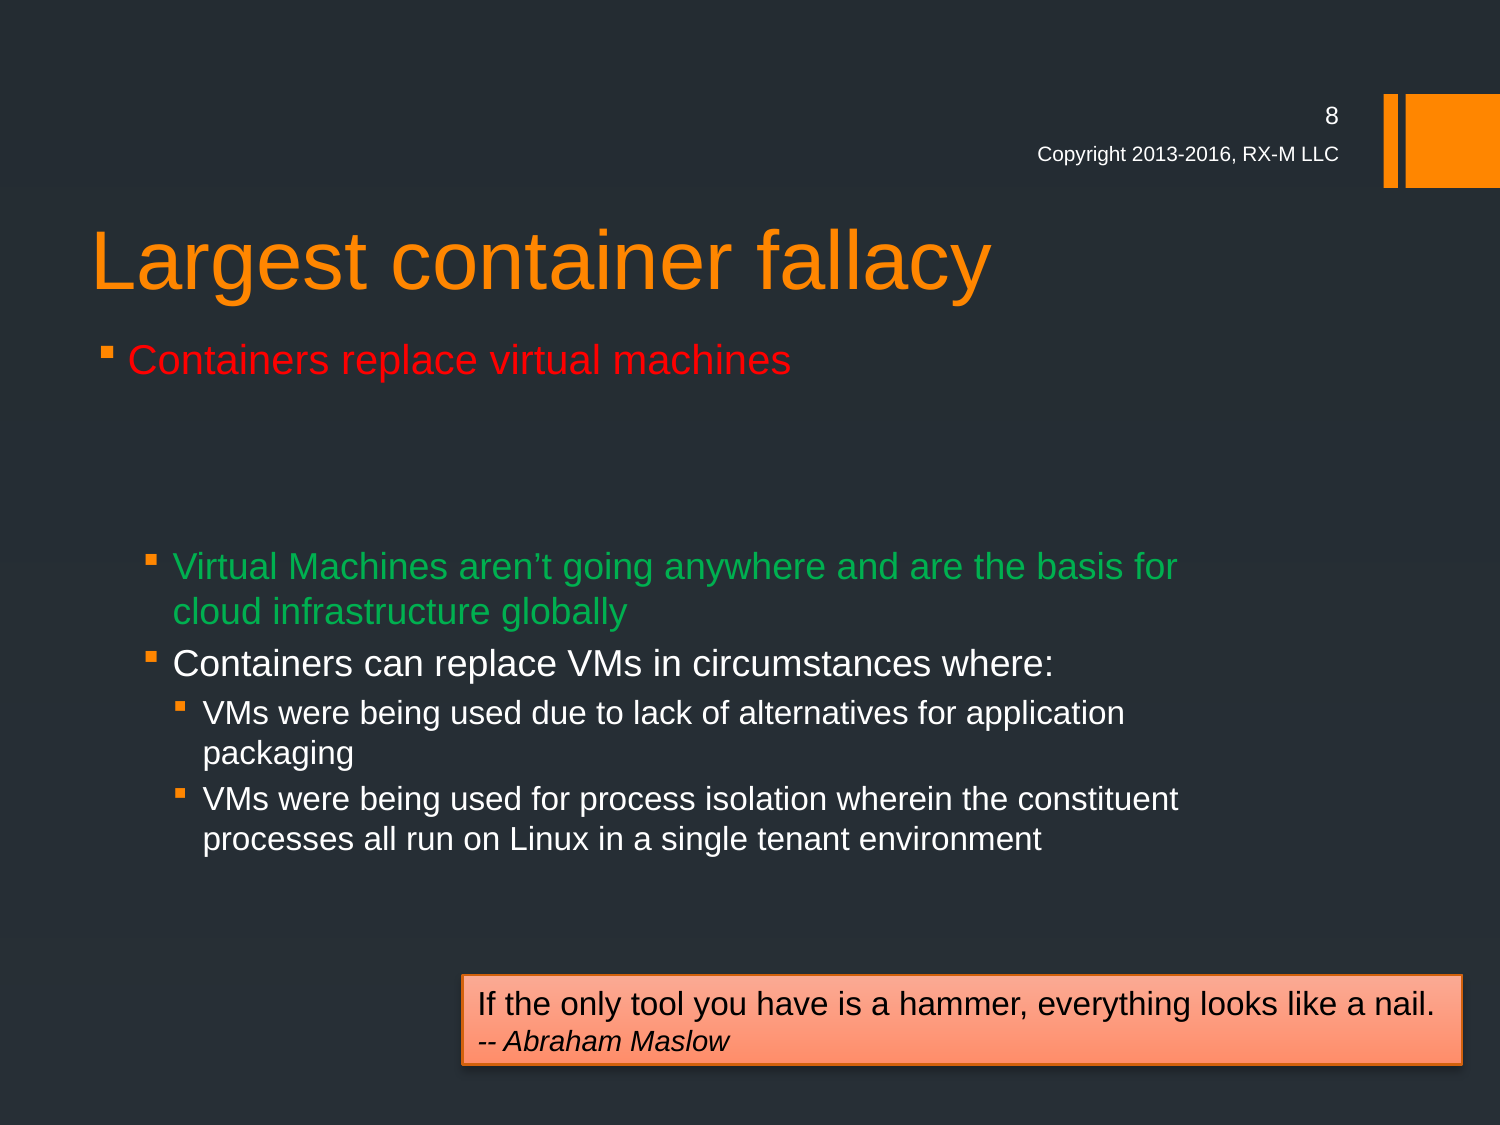

8
# Largest container fallacy
Copyright 2013-2016, RX-M LLC
Containers replace virtual machines

Virtual Machines aren’t going anywhere and are the basis for cloud infrastructure globally
Containers can replace VMs in circumstances where:
VMs were being used due to lack of alternatives for application packaging
VMs were being used for process isolation wherein the constituent processes all run on Linux in a single tenant environment
If the only tool you have is a hammer, everything looks like a nail.
-- Abraham Maslow